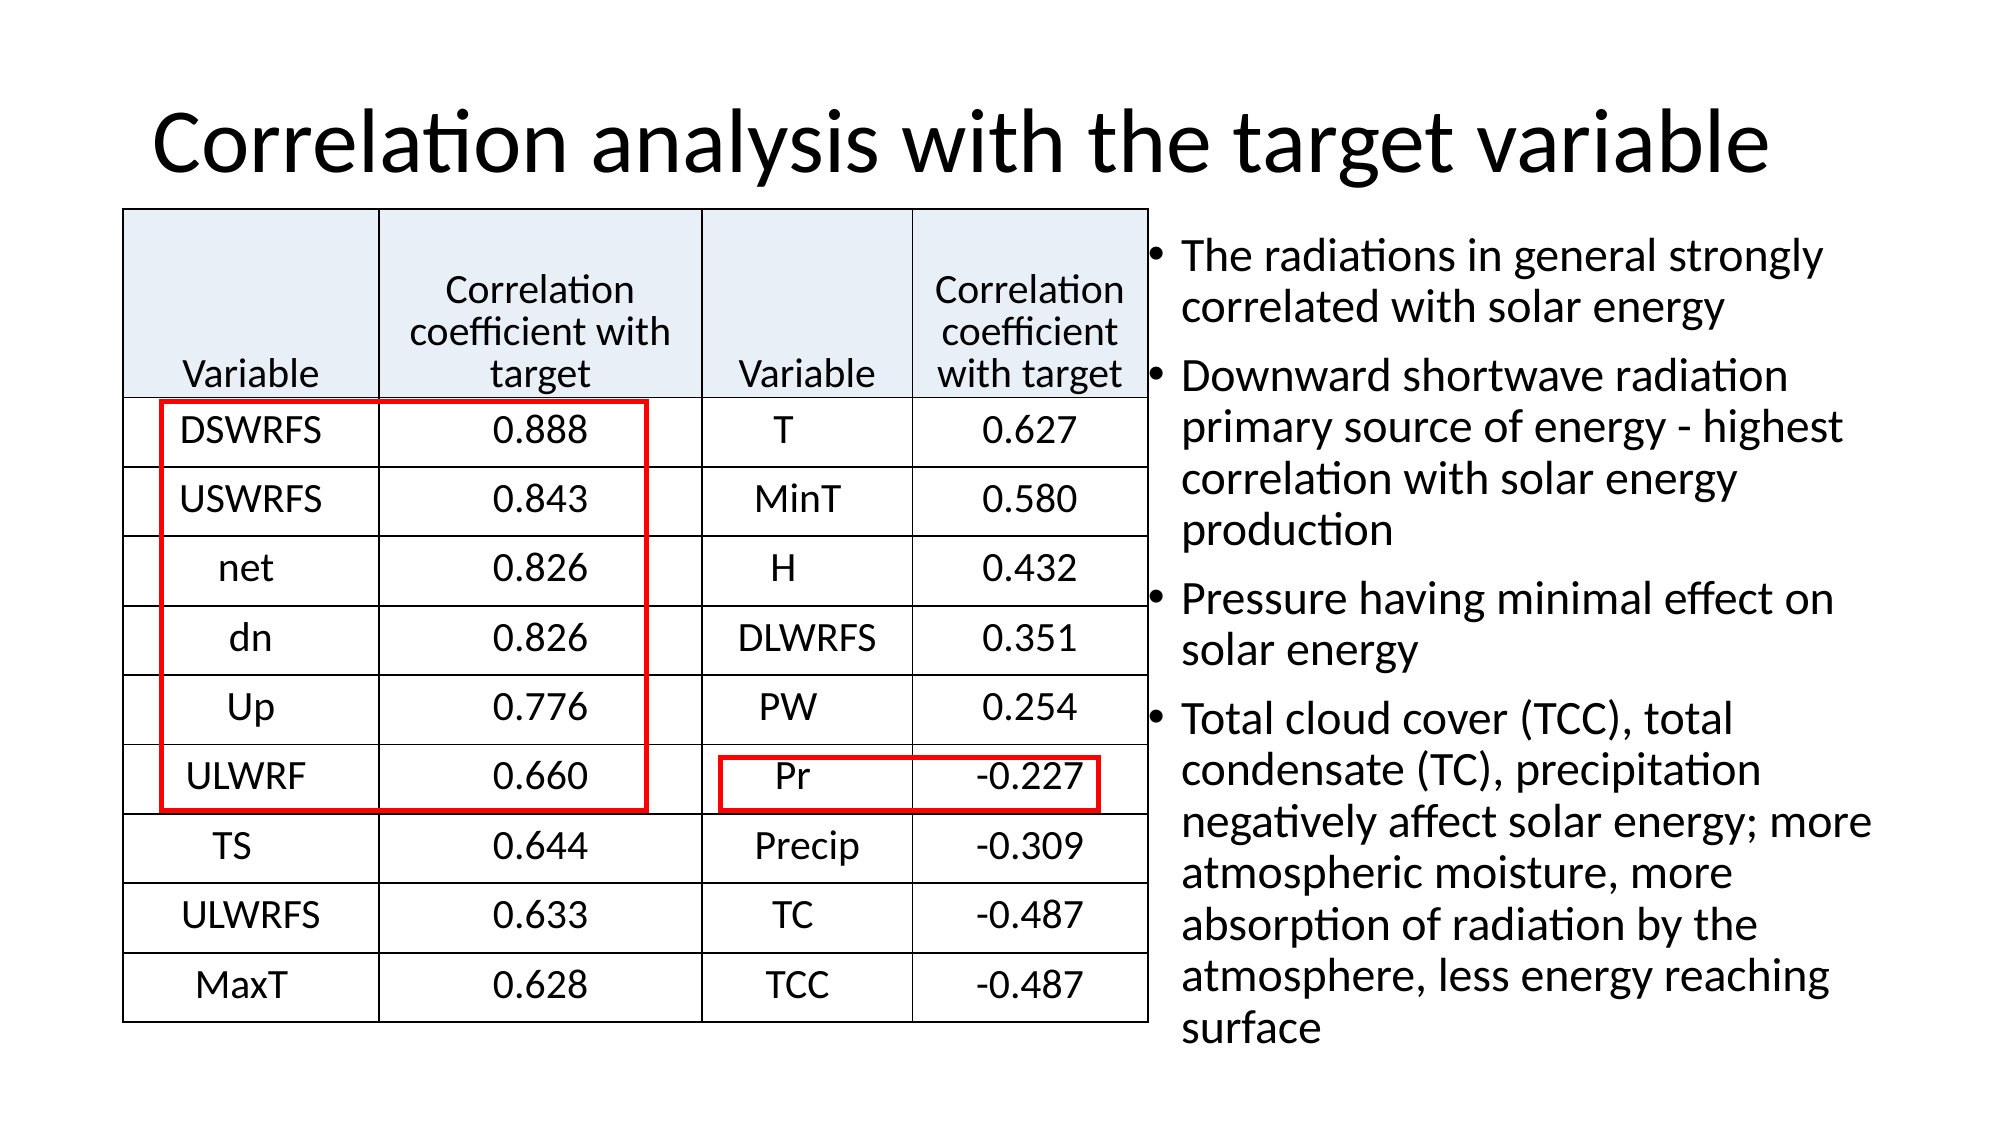

# Correlation analysis with the target variable
| Variable | Correlation coefficient with target | Variable | Correlation coefficient with target |
| --- | --- | --- | --- |
| DSWRFS | 0.888 | T | 0.627 |
| USWRFS | 0.843 | MinT | 0.580 |
| net | 0.826 | H | 0.432 |
| dn | 0.826 | DLWRFS | 0.351 |
| Up | 0.776 | PW | 0.254 |
| ULWRF | 0.660 | Pr | -0.227 |
| TS | 0.644 | Precip | -0.309 |
| ULWRFS | 0.633 | TC | -0.487 |
| MaxT | 0.628 | TCC | -0.487 |
The radiations in general strongly correlated with solar energy
Downward shortwave radiation primary source of energy - highest correlation with solar energy production
Pressure having minimal effect on solar energy
Total cloud cover (TCC), total condensate (TC), precipitation negatively affect solar energy; more atmospheric moisture, more absorption of radiation by the atmosphere, less energy reaching surface